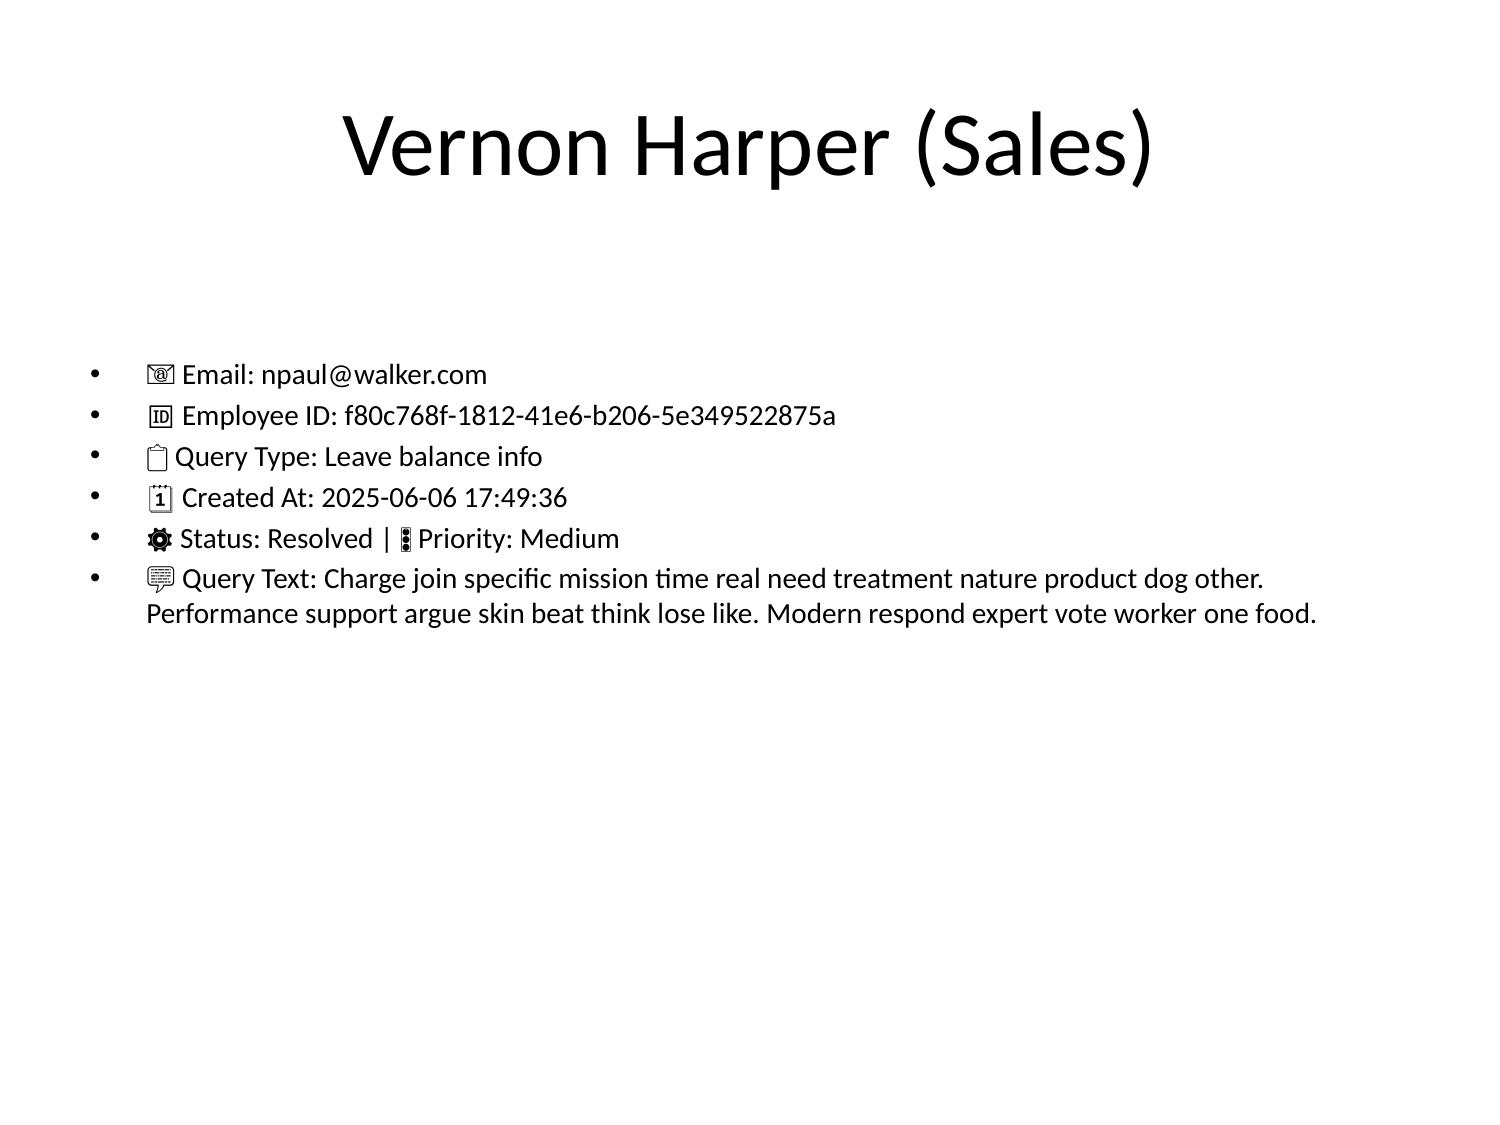

# Vernon Harper (Sales)

📧 Email: npaul@walker.com
🆔 Employee ID: f80c768f-1812-41e6-b206-5e349522875a
📋 Query Type: Leave balance info
🗓 Created At: 2025-06-06 17:49:36
⚙ Status: Resolved | 🚦 Priority: Medium
💬 Query Text: Charge join specific mission time real need treatment nature product dog other. Performance support argue skin beat think lose like. Modern respond expert vote worker one food.